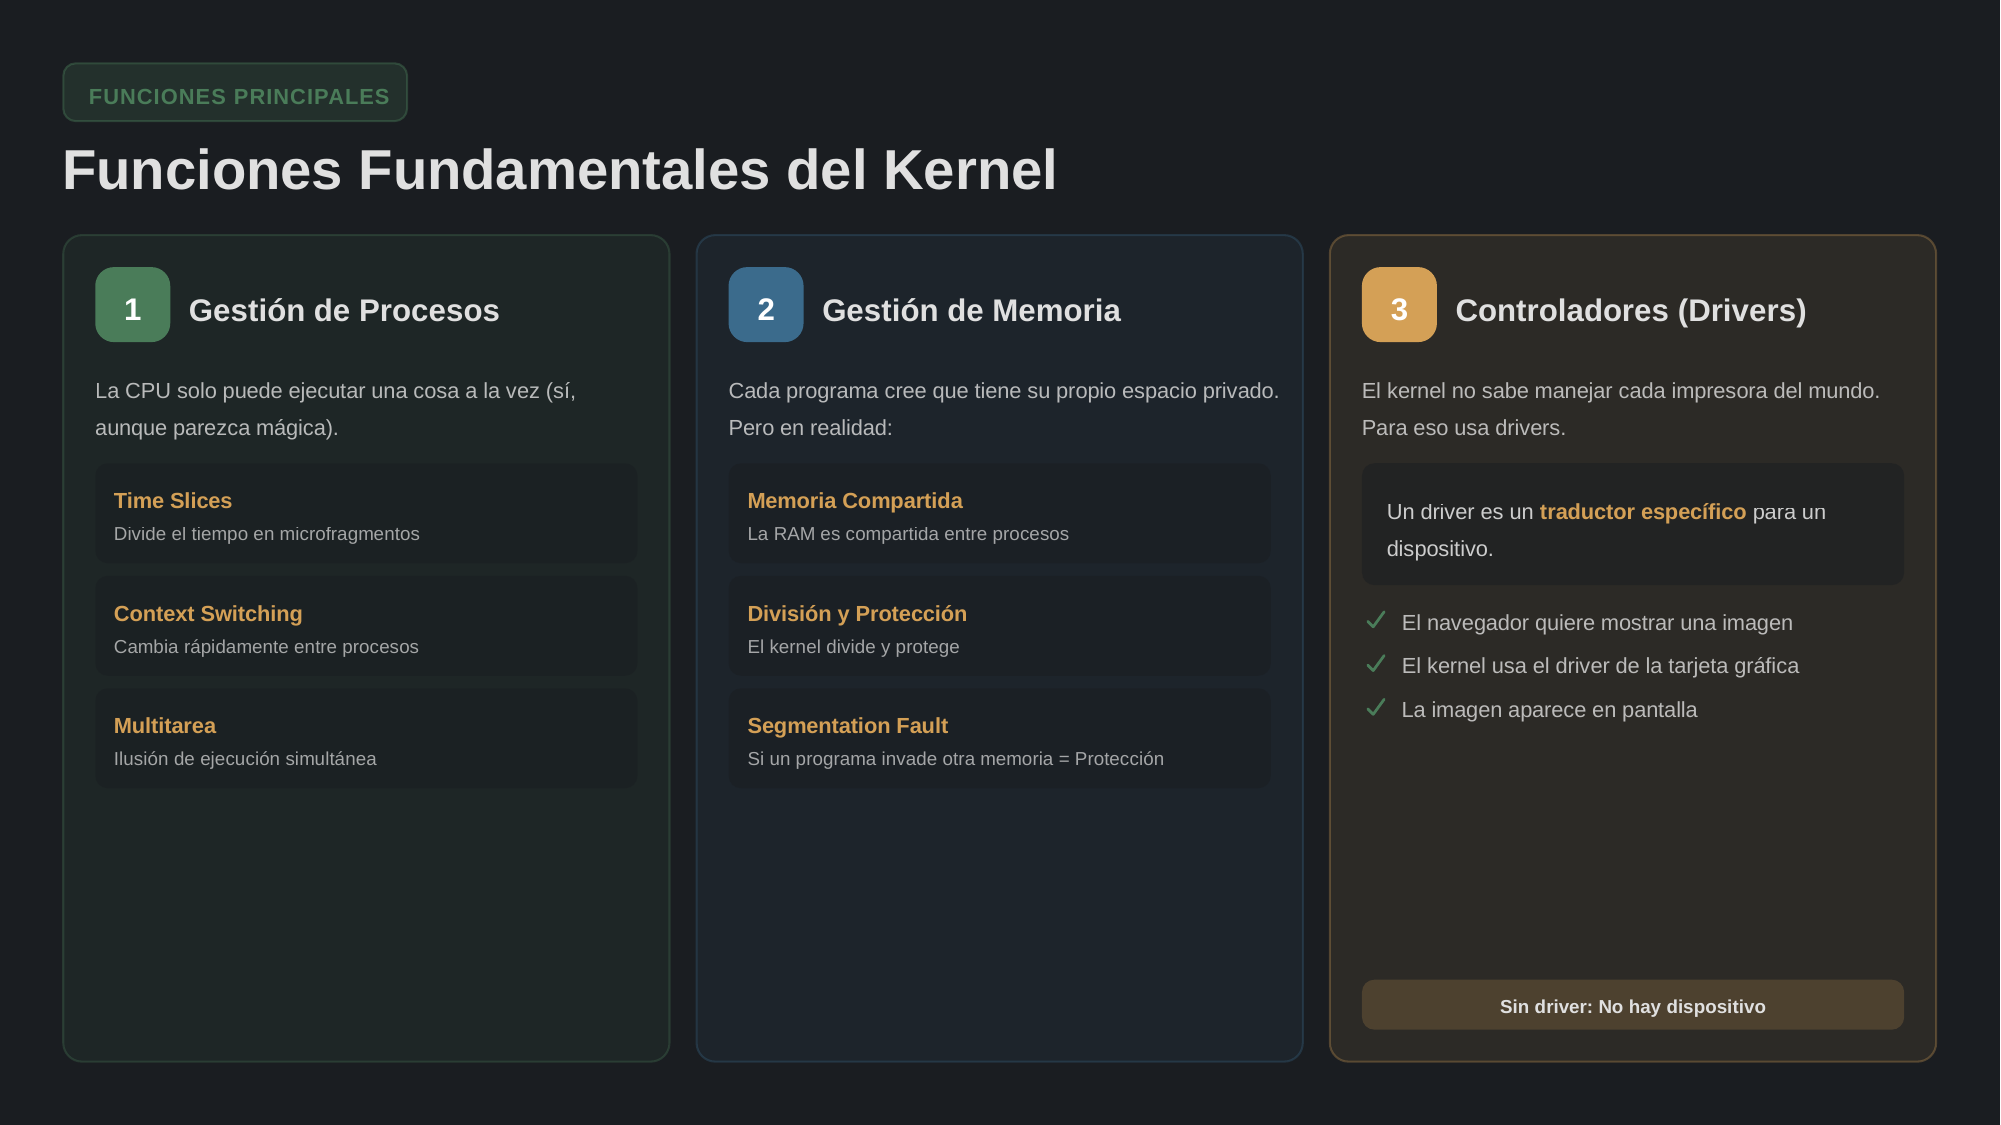

FUNCIONES PRINCIPALES
Funciones Fundamentales del Kernel

1

2

3

Gestión de Procesos
Gestión de Memoria
Controladores (Drivers)
La CPU solo puede ejecutar una cosa a la vez (sí, aunque parezca mágica).
Cada programa cree que tiene su propio espacio privado. Pero en realidad:
El kernel no sabe manejar cada impresora del mundo. Para eso usa drivers.

Time Slices
Memoria Compartida
Un driver es un traductor específico para un dispositivo.
Divide el tiempo en microfragmentos
La RAM es compartida entre procesos

Context Switching
División y Protección
El navegador quiere mostrar una imagen

Cambia rápidamente entre procesos
El kernel divide y protege
El kernel usa el driver de la tarjeta gráfica

La imagen aparece en pantalla

Multitarea
Segmentation Fault
Ilusión de ejecución simultánea
Si un programa invade otra memoria = Protección

Sin driver: No hay dispositivo